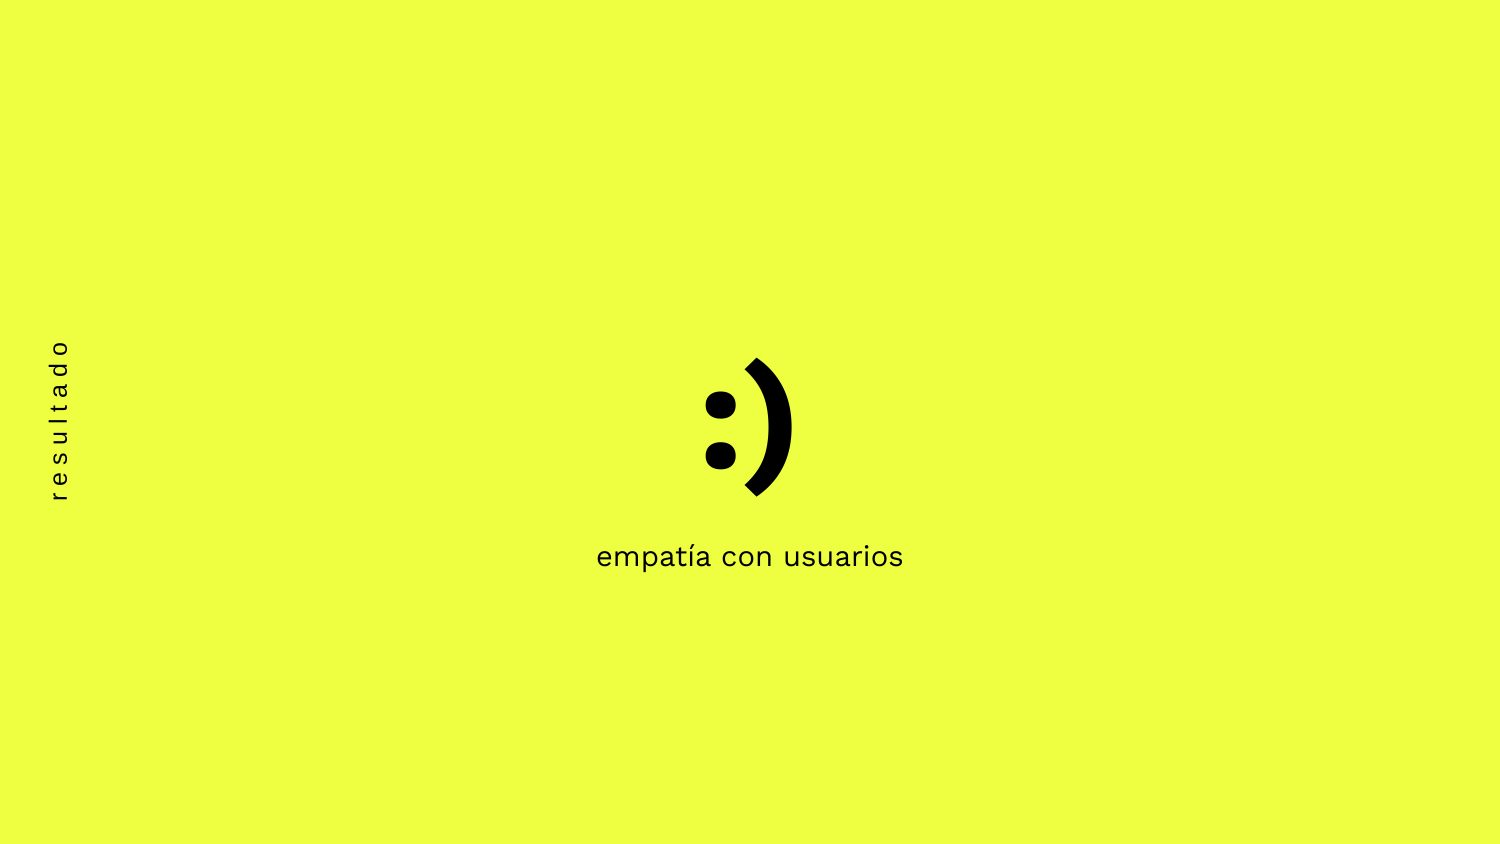

:)
r e s u l t a d o

empatía con usuarios